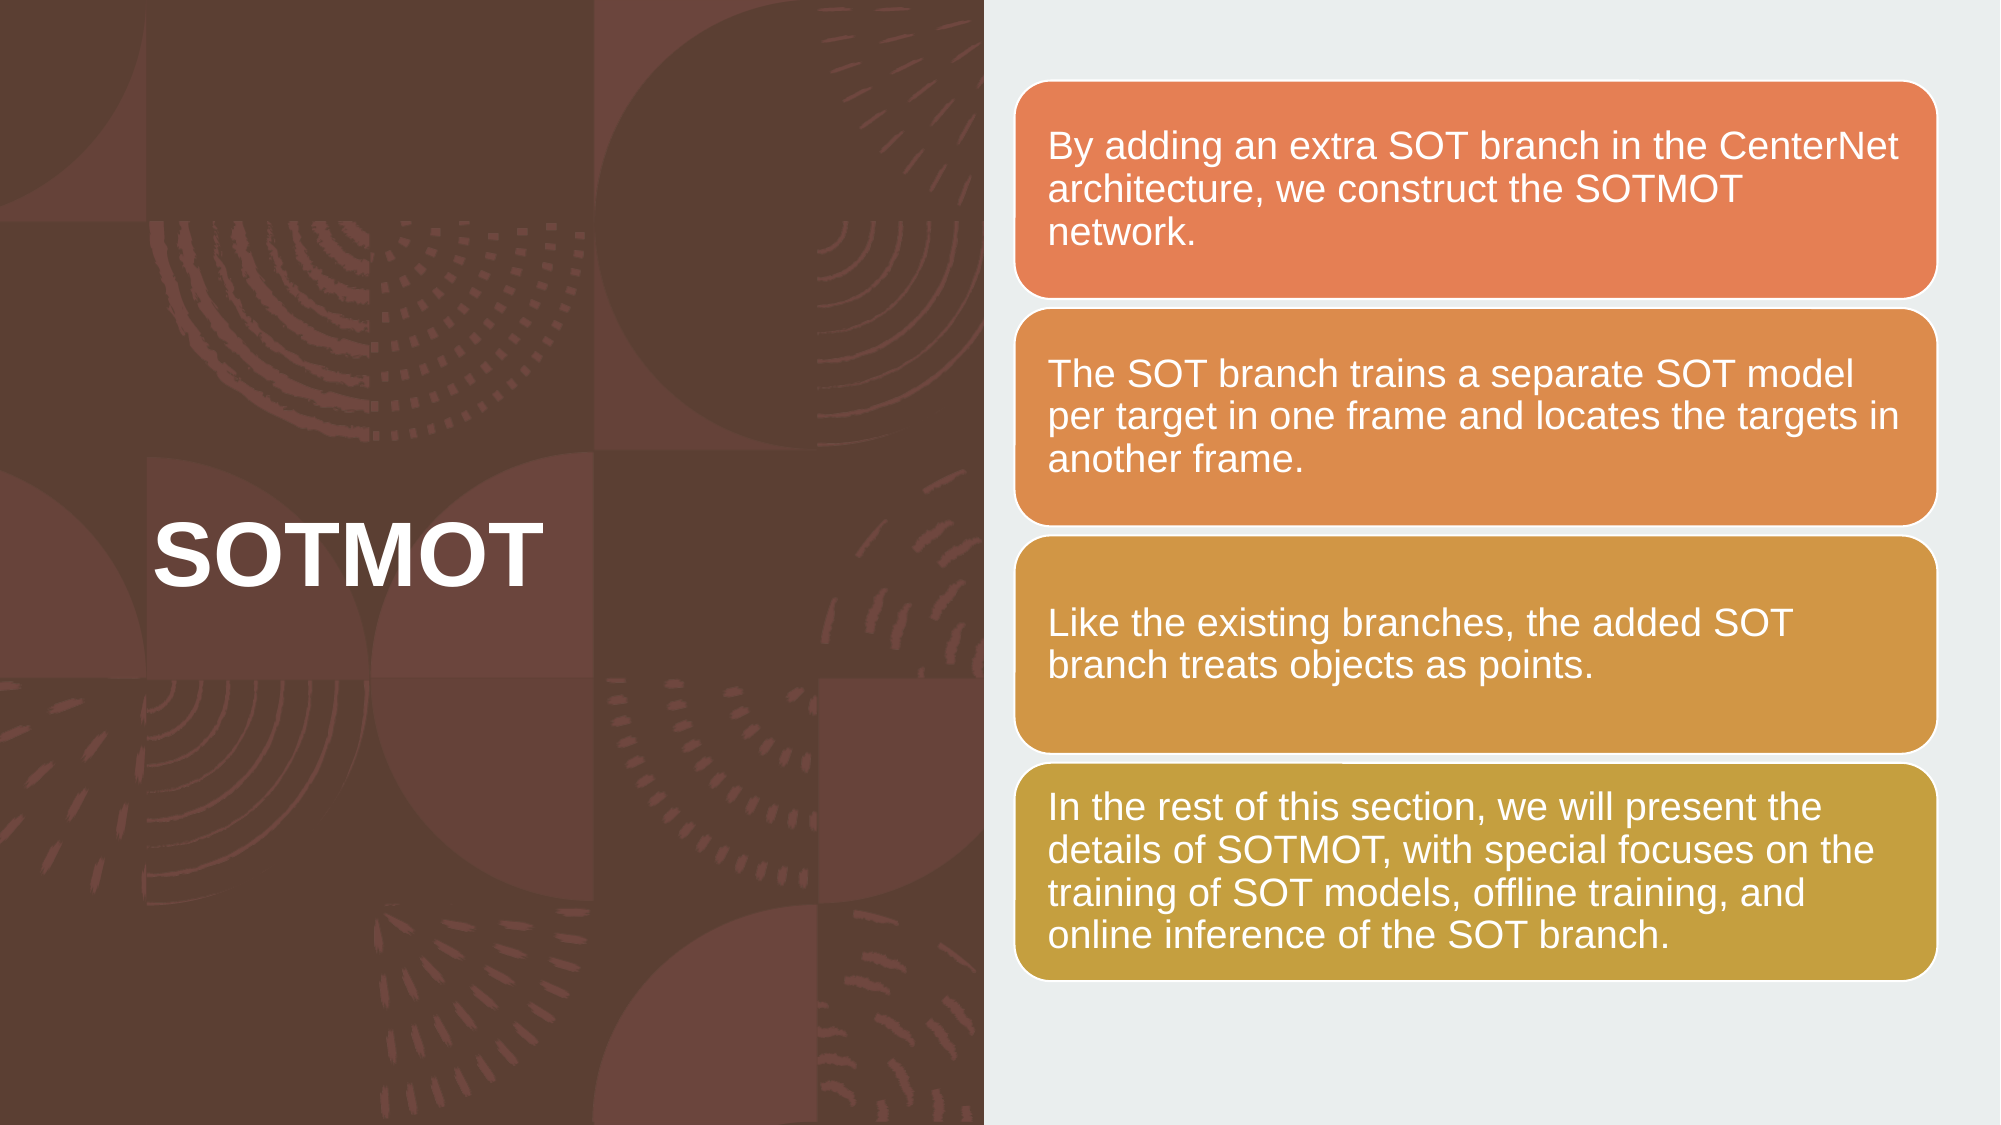

By adding an extra SOT branch in the CenterNet architecture, we construct the SOTMOT network.
The SOT branch trains a separate SOT model per target in one frame and locates the targets in another frame.
Like the existing branches, the added SOT branch treats objects as points.
In the rest of this section, we will present the details of SOTMOT, with special focuses on the training of SOT models, offline training, and online inference of the SOT branch.
# SOTMOT